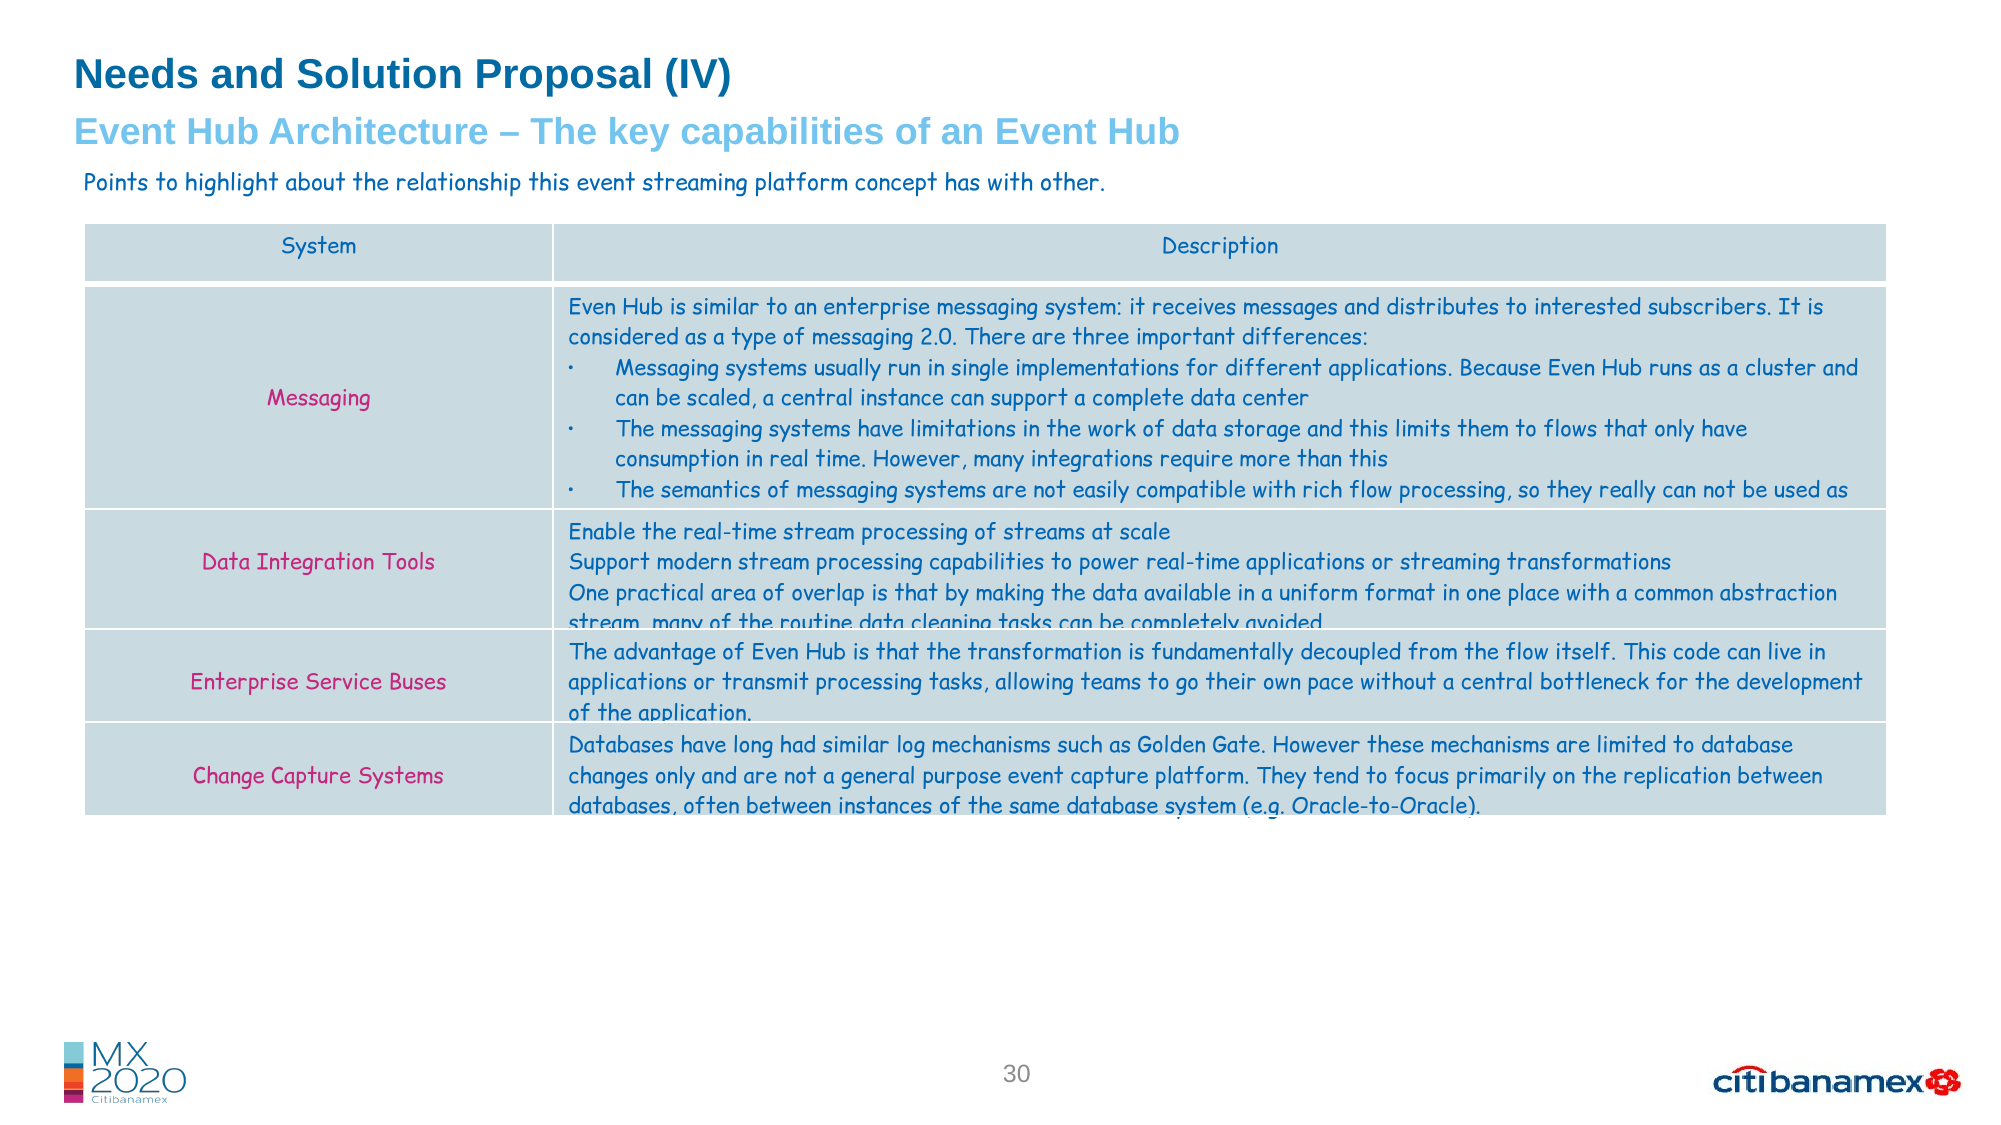

Needs and Solution Proposal (IV)
Event Hub Architecture – The key capabilities of an Event Hub
Points to highlight about the relationship this event streaming platform concept has with other.
| System | Description |
| --- | --- |
| Messaging | Even Hub is similar to an enterprise messaging system: it receives messages and distributes to interested subscribers. It is considered as a type of messaging 2.0. There are three important differences: Messaging systems usually run in single implementations for different applications. Because Even Hub runs as a cluster and can be scaled, a central instance can support a complete data center The messaging systems have limitations in the work of data storage and this limits them to flows that only have consumption in real time. However, many integrations require more than this The semantics of messaging systems are not easily compatible with rich flow processing, so they really can not be used as the basis for the processing of Even Hub |
| Data Integration Tools | Enable the real-time stream processing of streams at scale Support modern stream processing capabilities to power real-time applications or streaming transformations One practical area of overlap is that by making the data available in a uniform format in one place with a common abstraction stream, many of the routine data cleaning tasks can be completely avoided |
| Enterprise Service Buses | The advantage of Even Hub is that the transformation is fundamentally decoupled from the flow itself. This code can live in applications or transmit processing tasks, allowing teams to go their own pace without a central bottleneck for the development of the application. |
| Change Capture Systems | Databases have long had similar log mechanisms such as Golden Gate. However these mechanisms are limited to database changes only and are not a general purpose event capture platform. They tend to focus primarily on the replication between databases, often between instances of the same database system (e.g. Oracle-to-Oracle). |